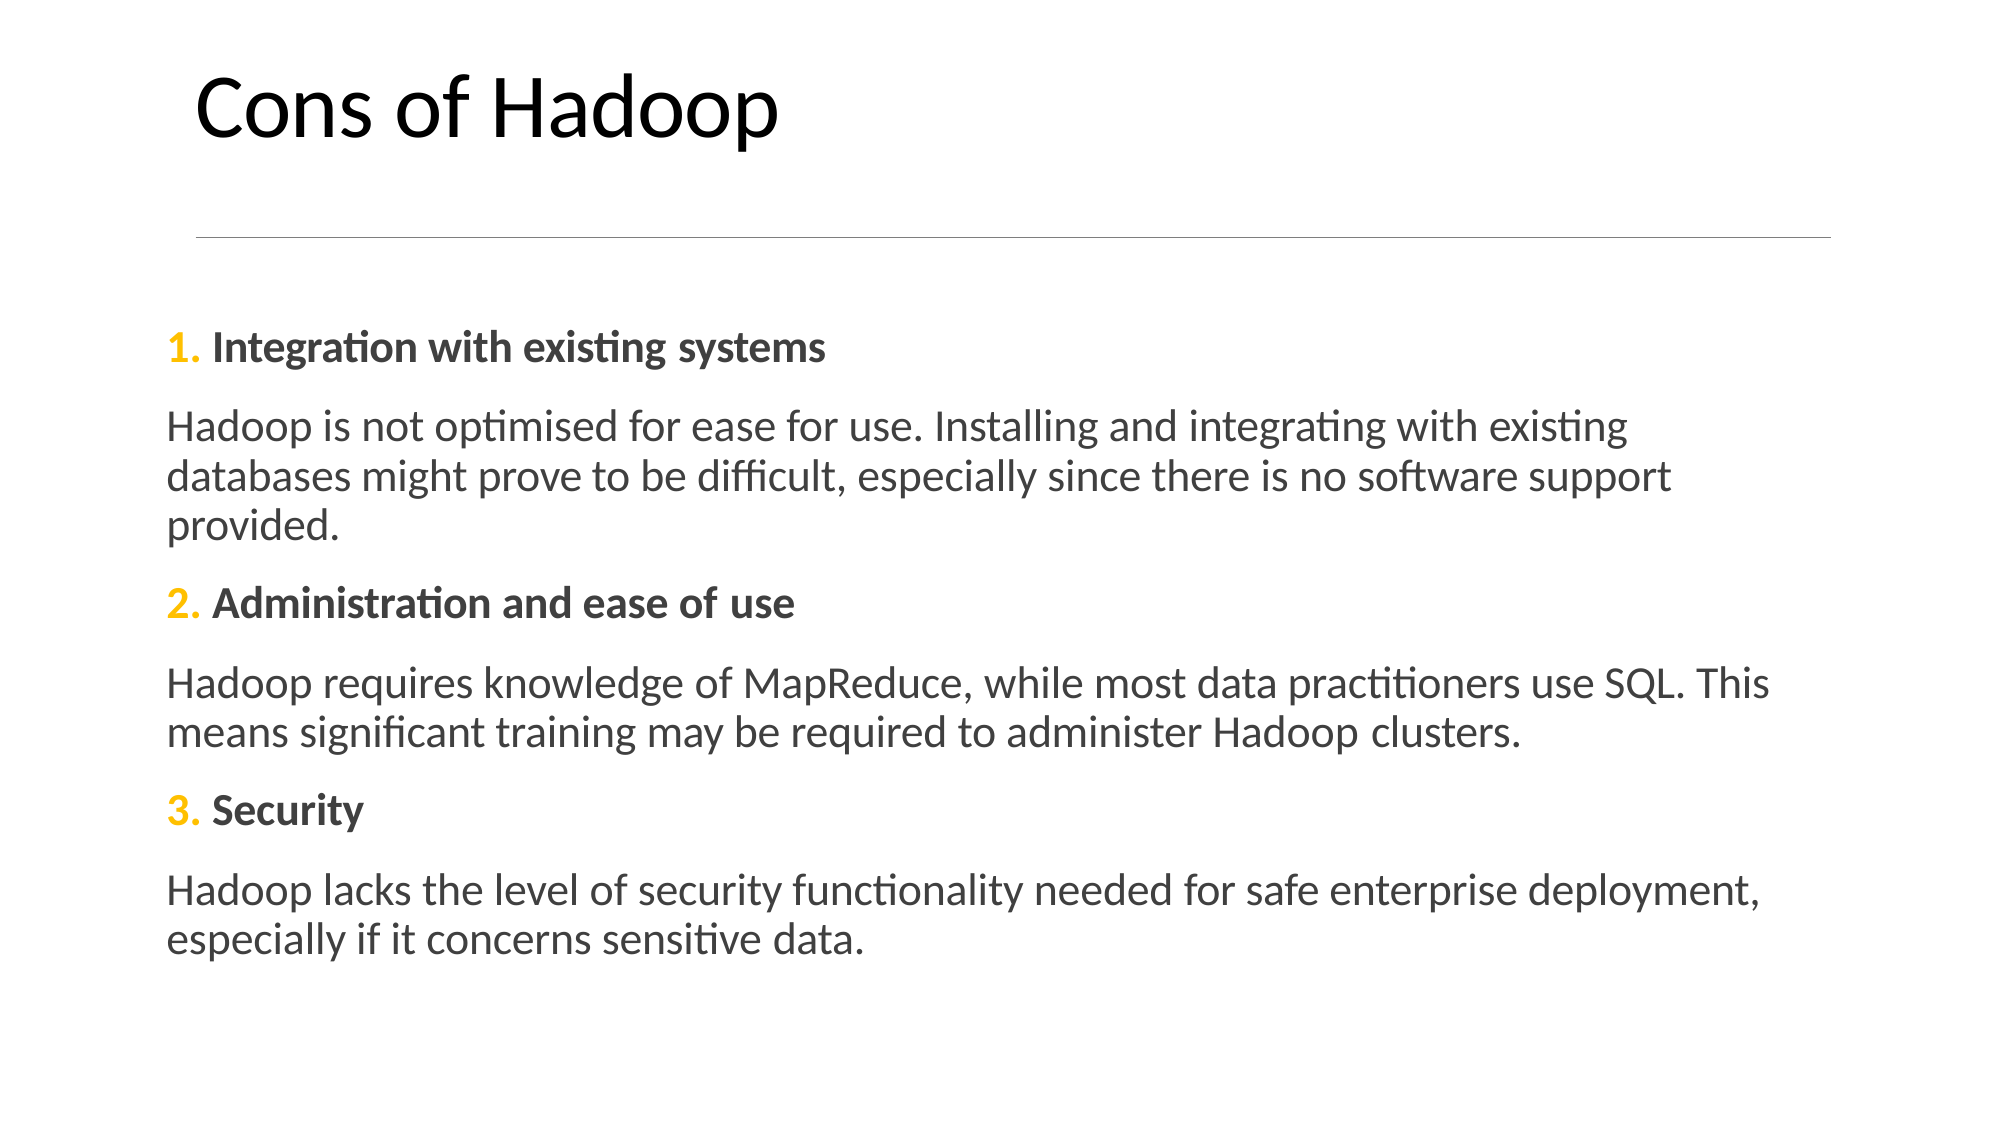

# Cons of Hadoop

Integration with existing systems
Hadoop is not optimised for ease for use. Installing and integrating with existing  databases might prove to be difficult, especially since there is no software support  provided.
Administration and ease of use
Hadoop requires knowledge of MapReduce, while most data practitioners use SQL. This  means significant training may be required to administer Hadoop clusters.
Security
Hadoop lacks the level of security functionality needed for safe enterprise deployment,  especially if it concerns sensitive data.